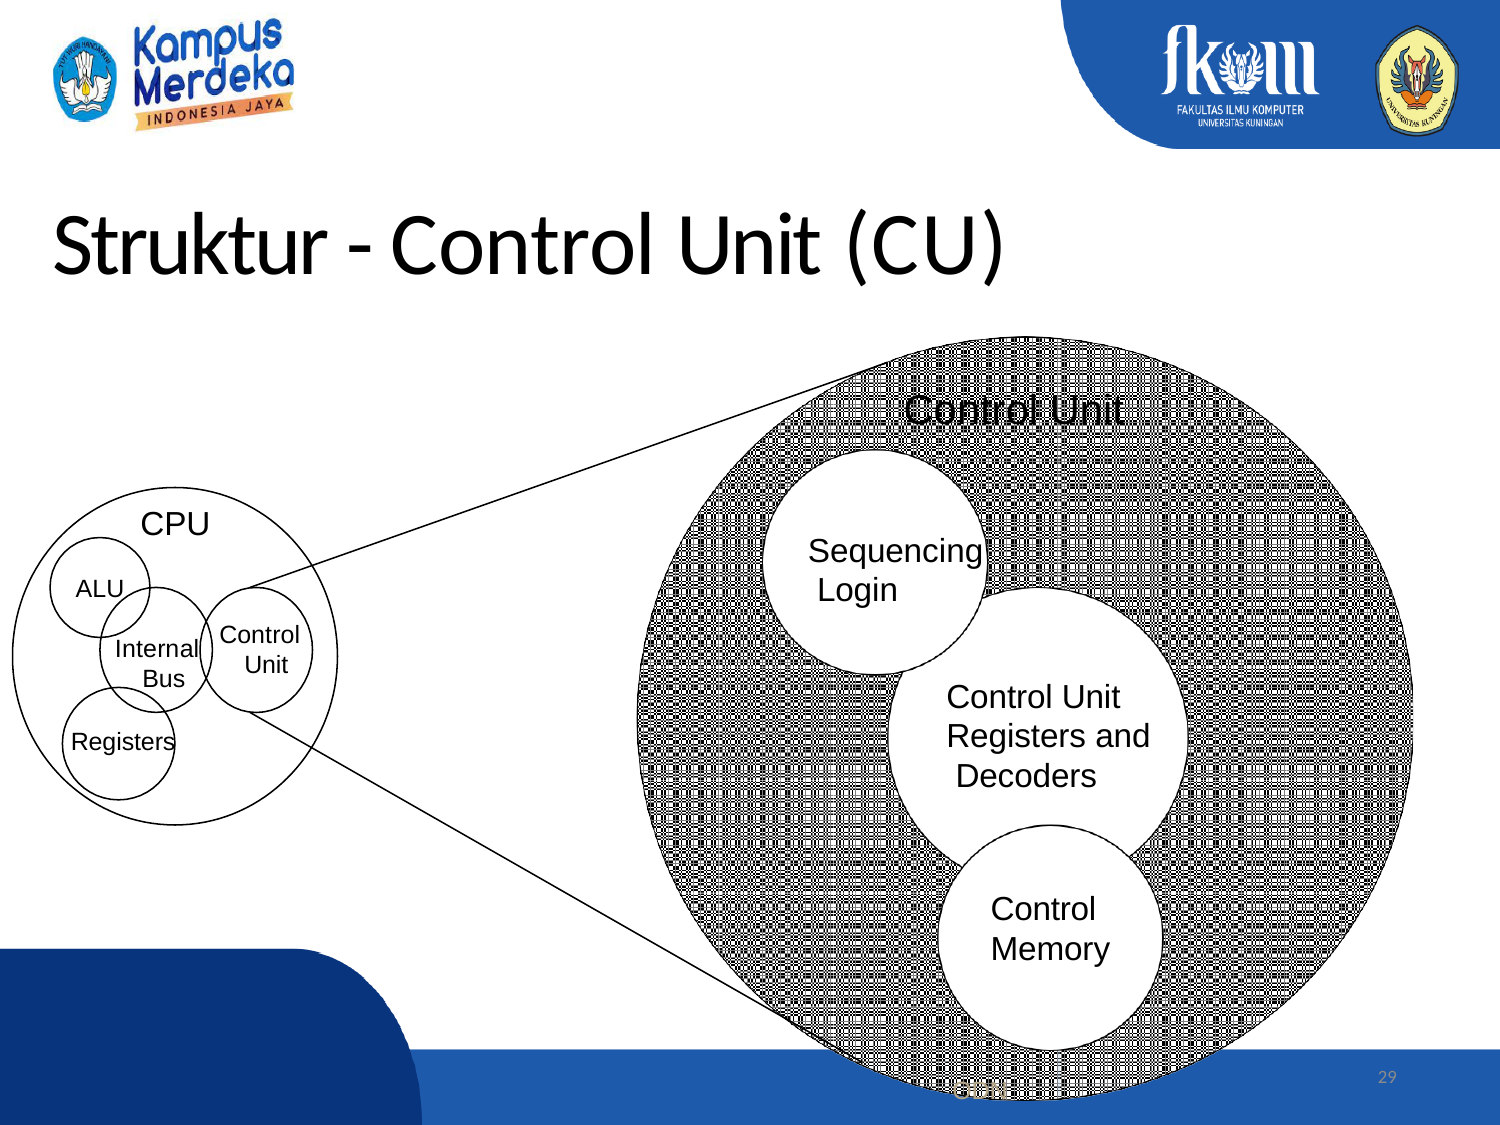

# Struktur - Control Unit (CU)

Control Unit
CPU
Sequencing  Login

ALU

Control  Unit
Internal  Bus
Control Unit  Registers and  Decoders
Registers
Control  Memory
29
ODN